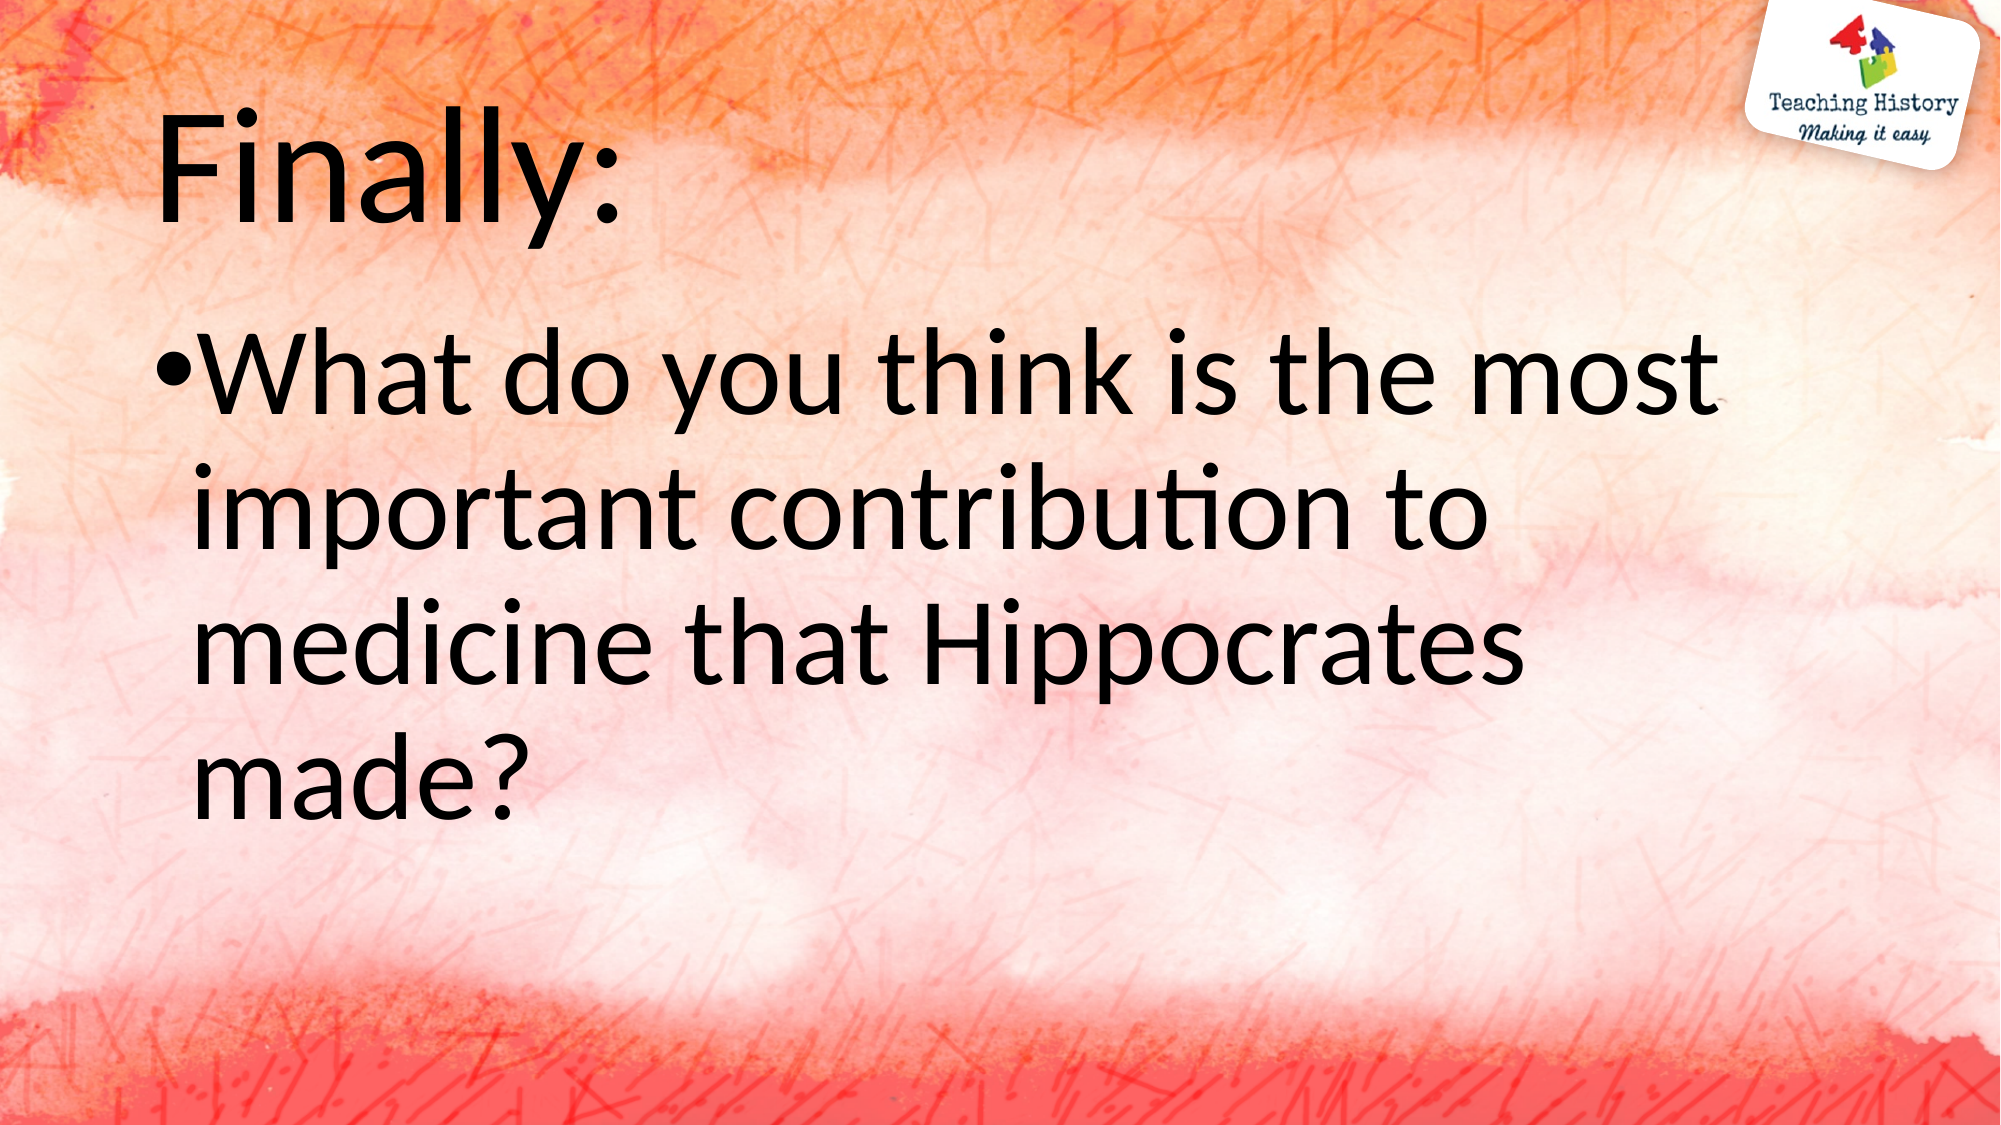

# Finally:
What do you think is the most important contribution to medicine that Hippocrates made?